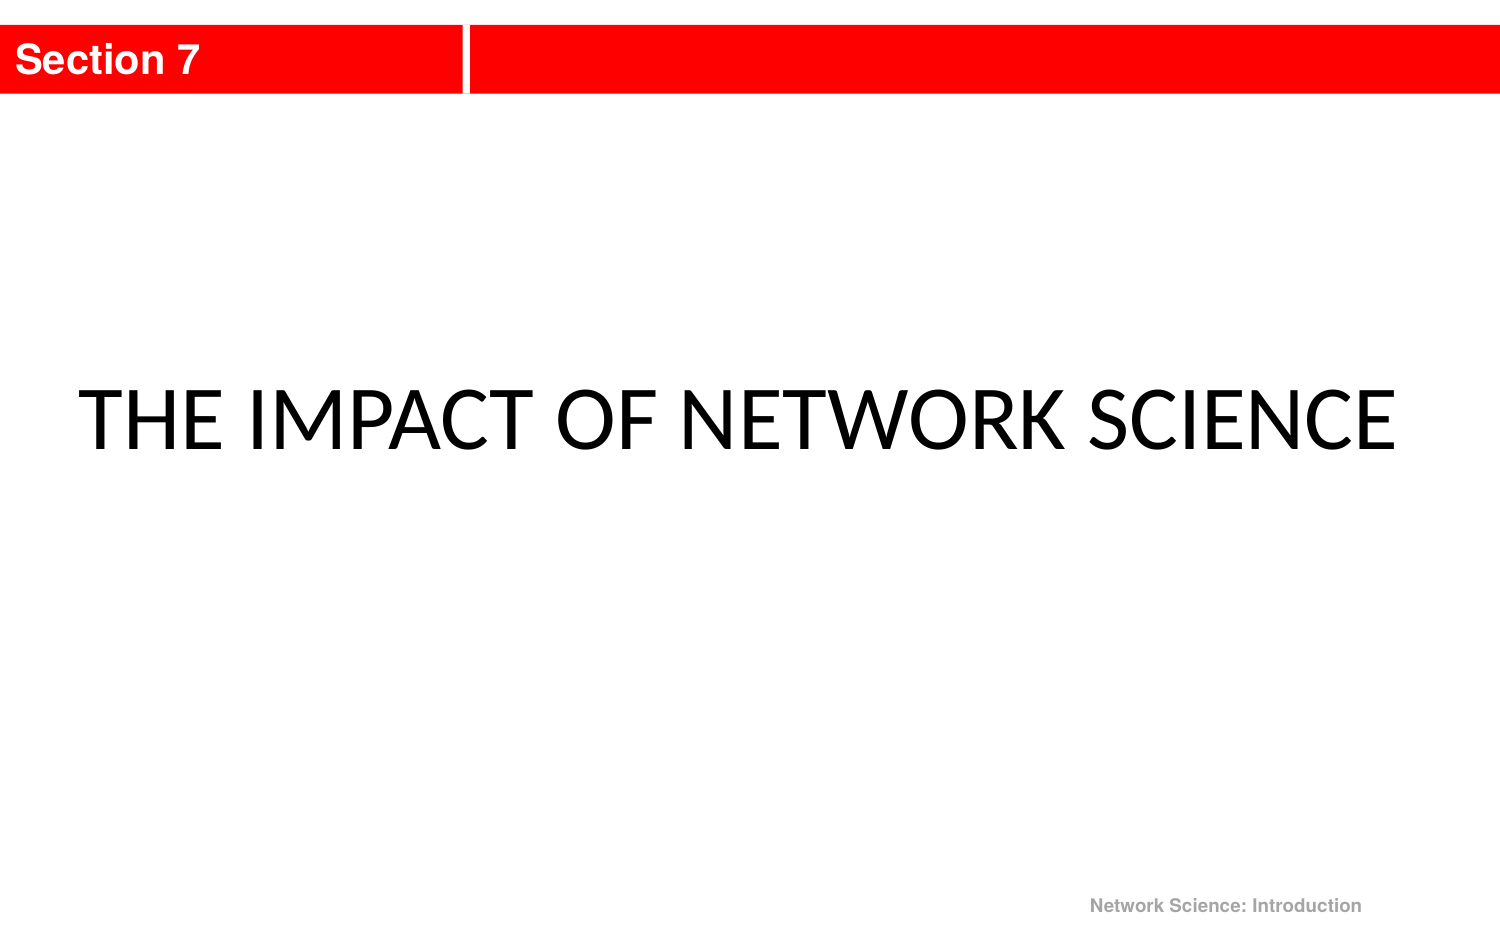

Section 7

THE IMPACT OF NETWORK SCIENCE

Network Science: Introduction